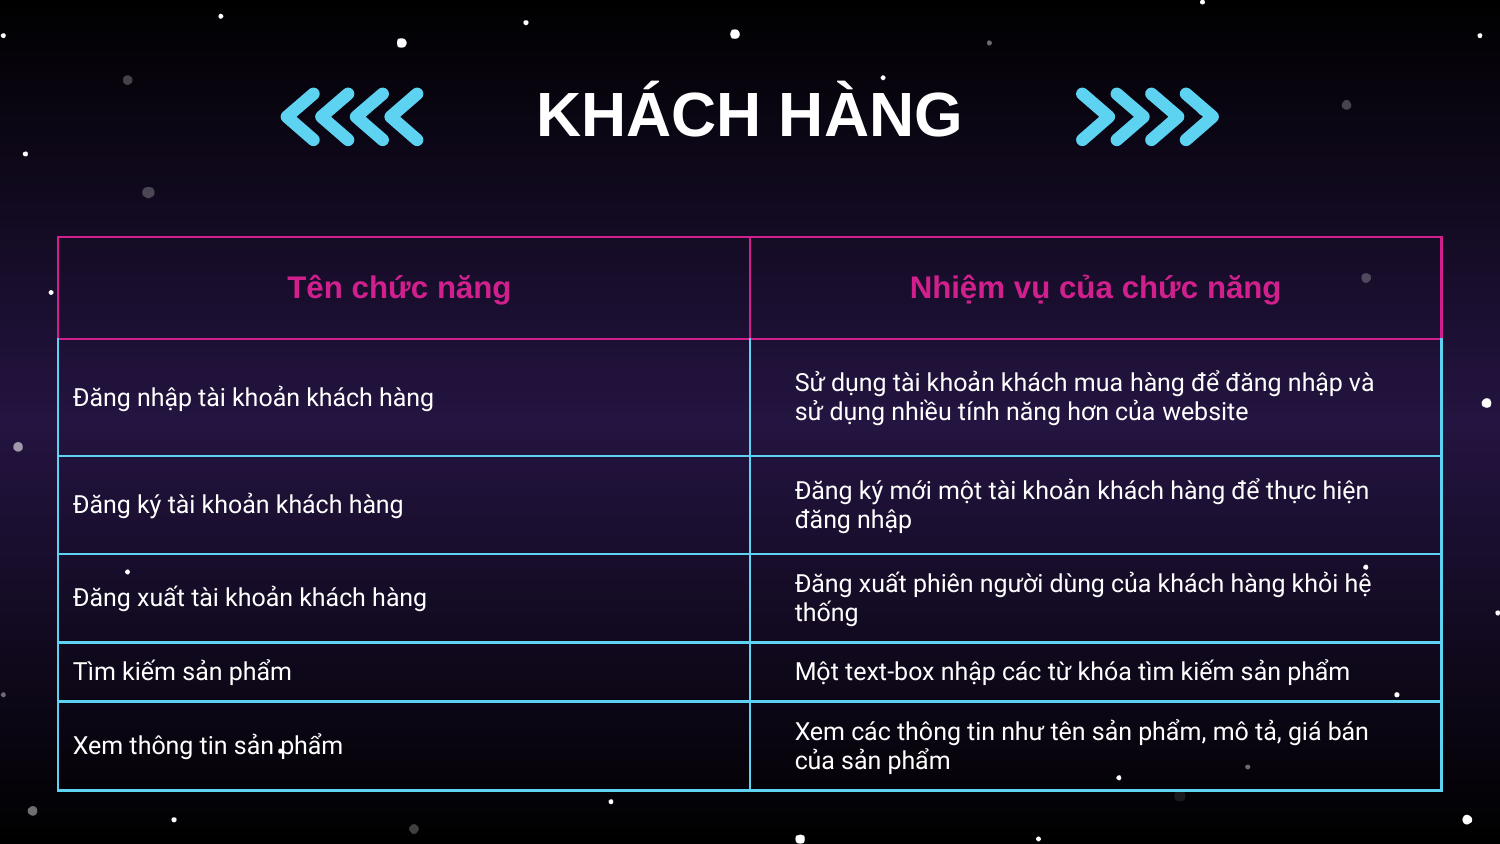

# KHÁCH HÀNG

| Tên chức năng | Nhiệm vụ của chức năng |
| --- | --- |
| Đăng nhập tài khoản khách hàng | Sử dụng tài khoản khách mua hàng để đăng nhập và sử dụng nhiều tính năng hơn của website |
| Đăng ký tài khoản khách hàng | Đăng ký mới một tài khoản khách hàng để thực hiện đăng nhập |
| Đăng xuất tài khoản khách hàng | Đăng xuất phiên người dùng của khách hàng khỏi hệ thống |
| Tìm kiếm sản phẩm | Một text-box nhập các từ khóa tìm kiếm sản phẩm |
| Xem thông tin sản phẩm | Xem các thông tin như tên sản phẩm, mô tả, giá bán của sản phẩm |